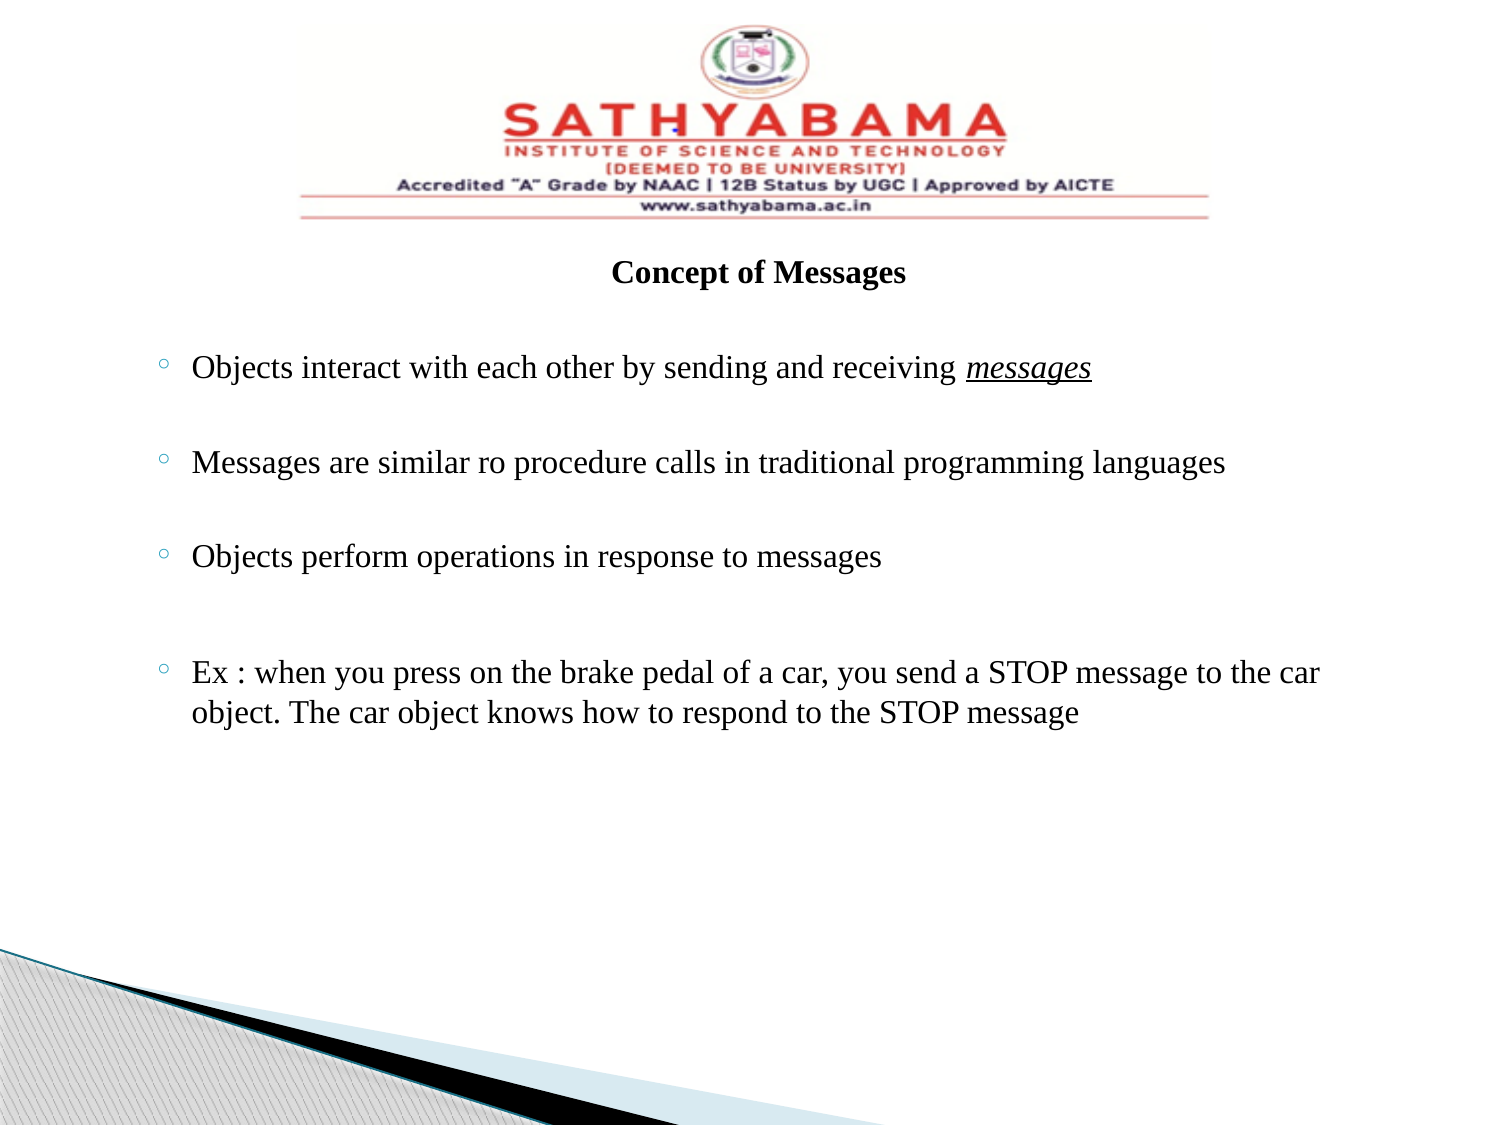

#
Concept of Messages

Objects interact with each other by sending and receiving messages

Messages are similar ro procedure calls in traditional programming languages

Objects perform operations in response to messages

Ex : when you press on the brake pedal of a car, you send a STOP message to the car object. The car object knows how to respond to the STOP message